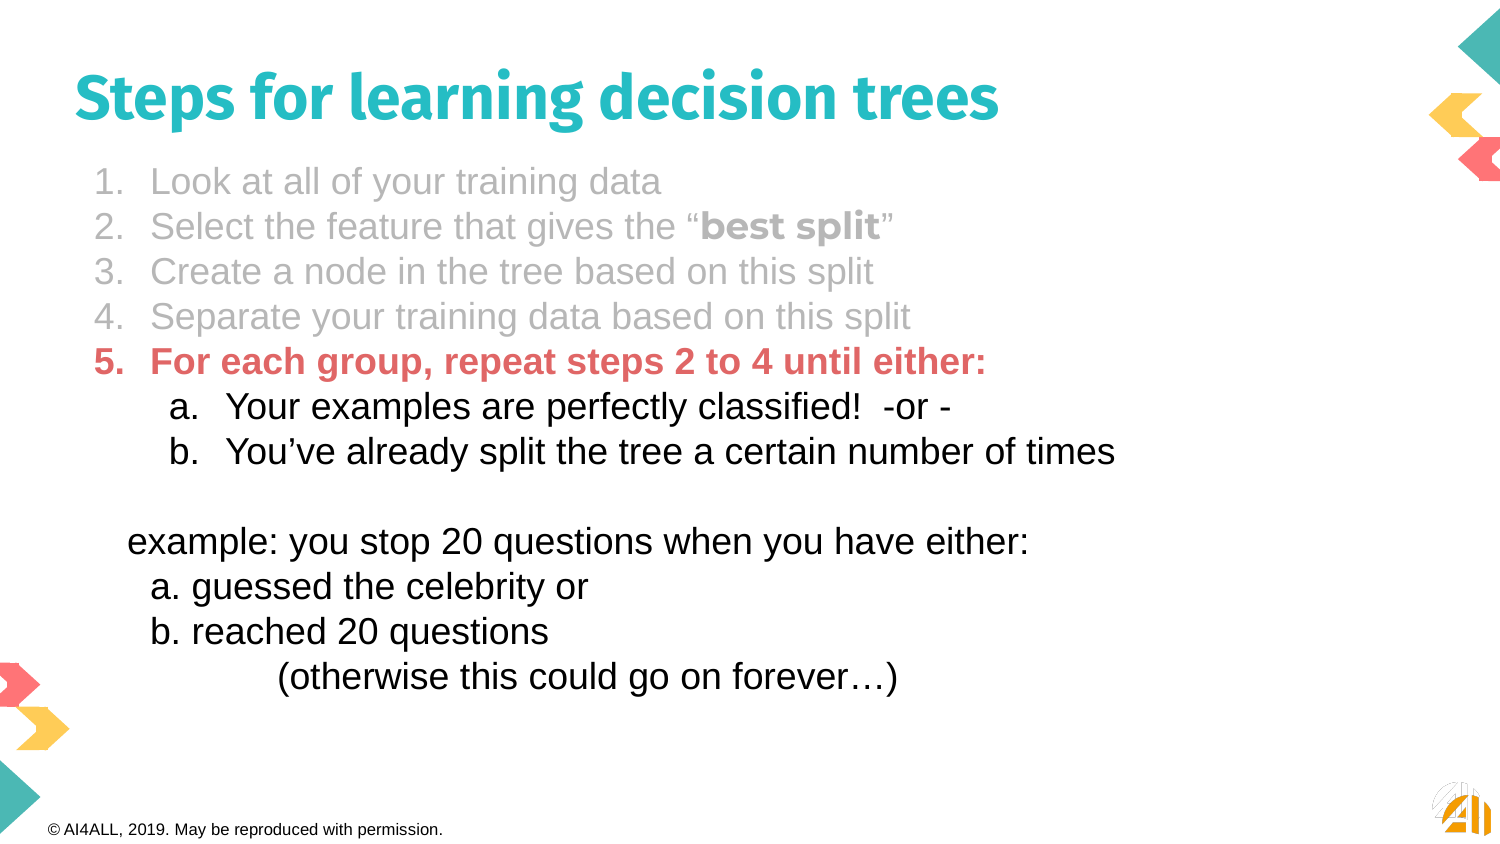

# Steps for learning decision trees
Look at all of your training data
Select the feature that gives the “best split”
Create a node in the tree based on this split
Separate your training data based on this split
For each group, repeat steps 2 to 4 until either:
Your examples are perfectly classified!  -or -
You’ve already split the tree a certain number of times

example: you stop 20 questions when you have either:
a. guessed the celebrity or
b. reached 20 questions
	(otherwise this could go on forever…)